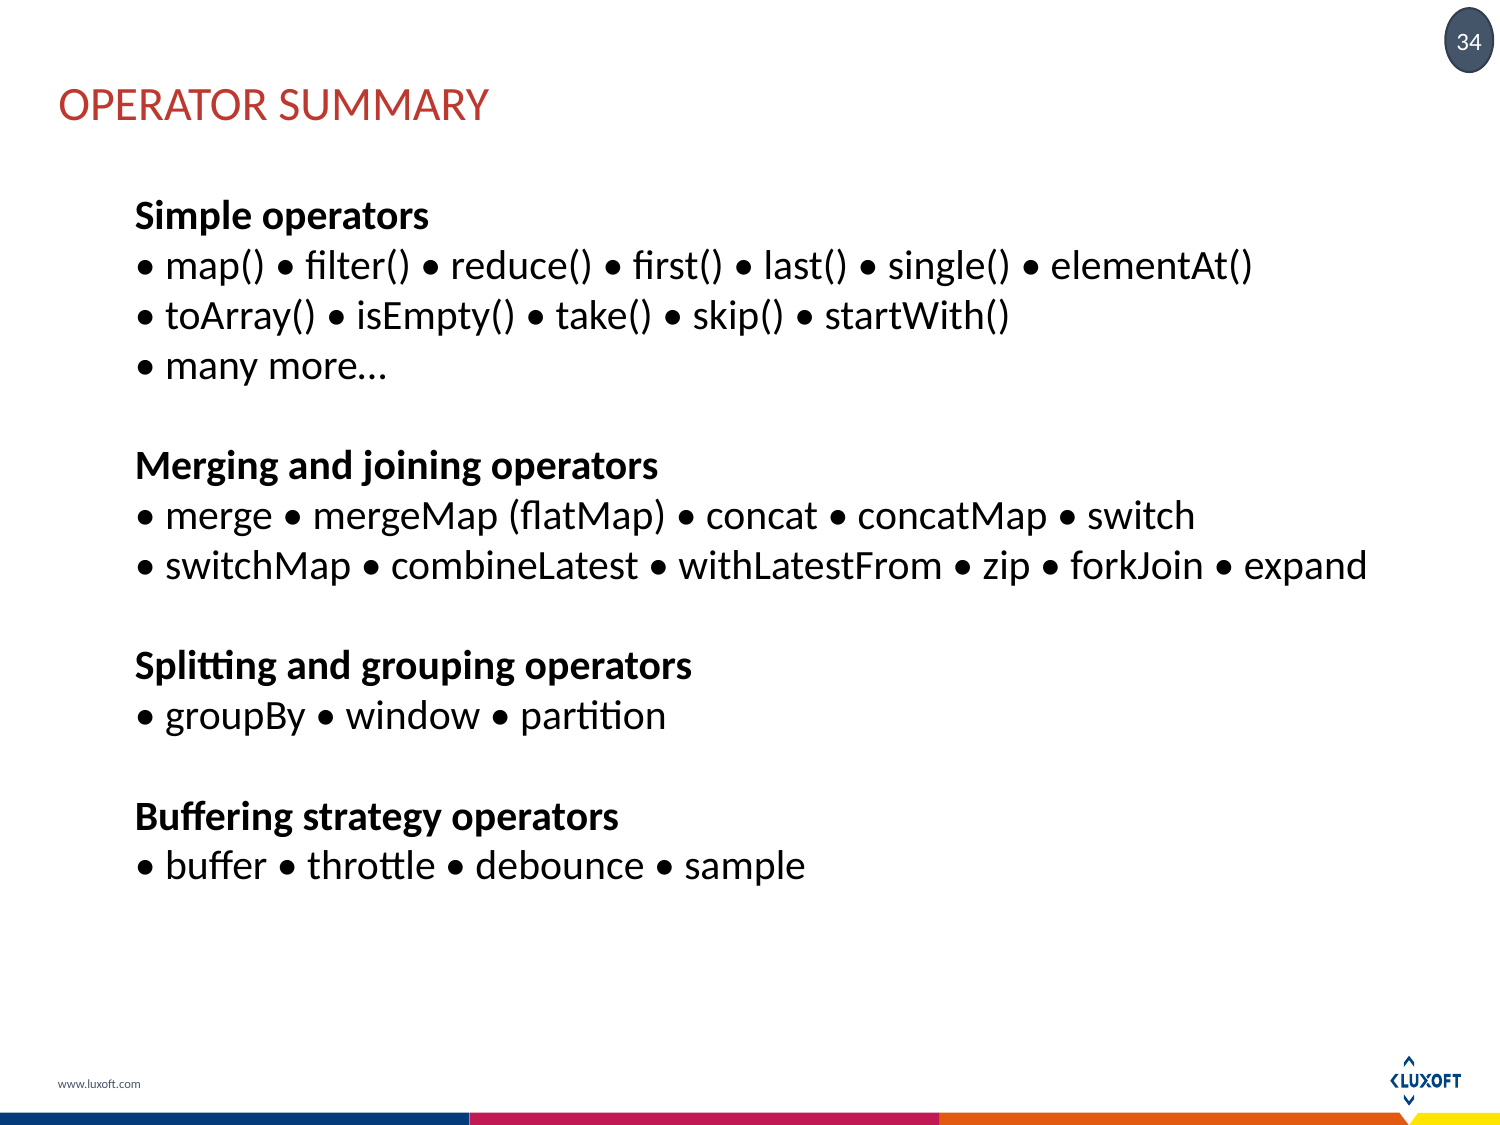

# Operator summary
Simple operators
• map() • filter() • reduce() • first() • last() • single() • elementAt()
• toArray() • isEmpty() • take() • skip() • startWith()
• many more…

Merging and joining operators
• merge • mergeMap (flatMap) • concat • concatMap • switch
• switchMap • combineLatest • withLatestFrom • zip • forkJoin • expand

Splitting and grouping operators
• groupBy • window • partition

Buffering strategy operators
• buffer • throttle • debounce • sample